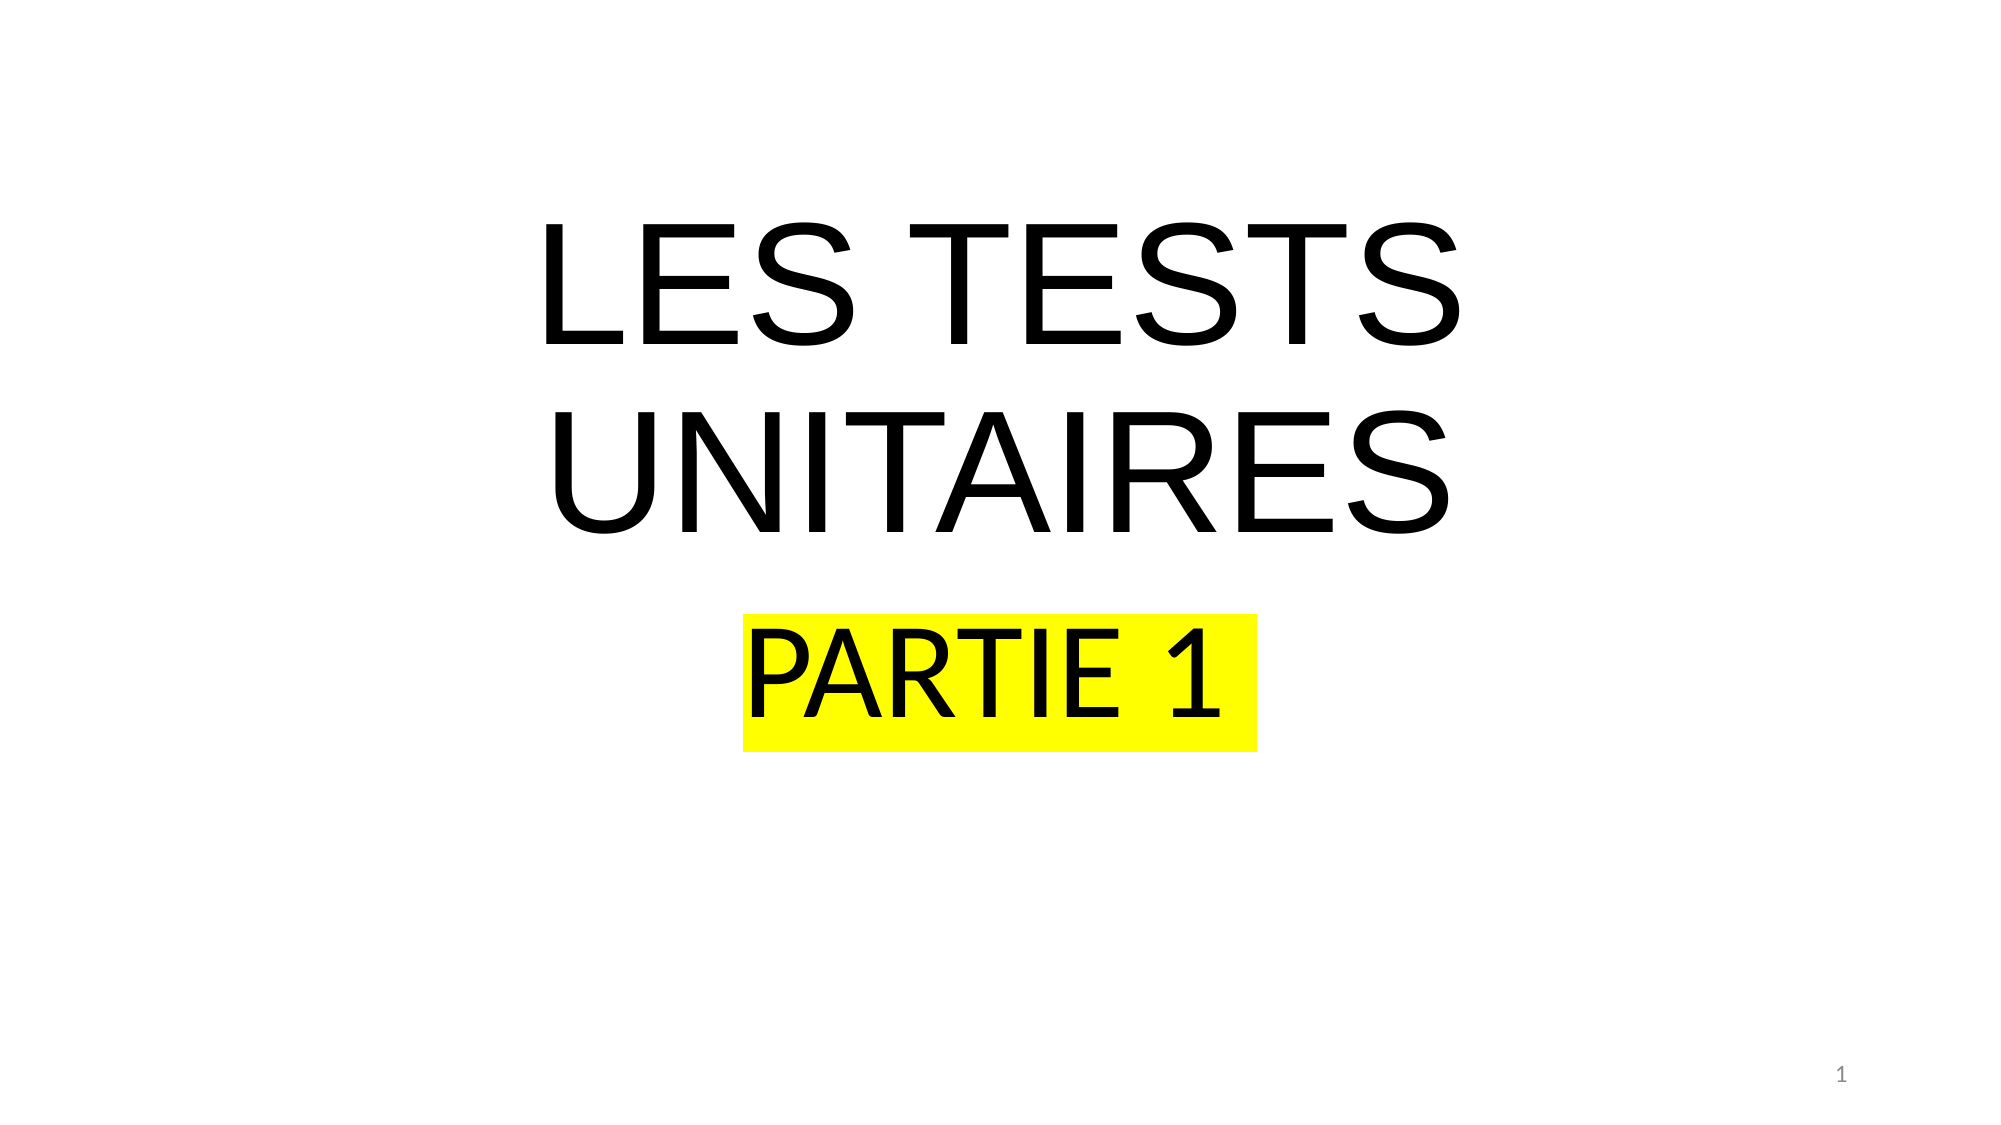

# LES TESTS UNITAIRES
PARTIE 1
1